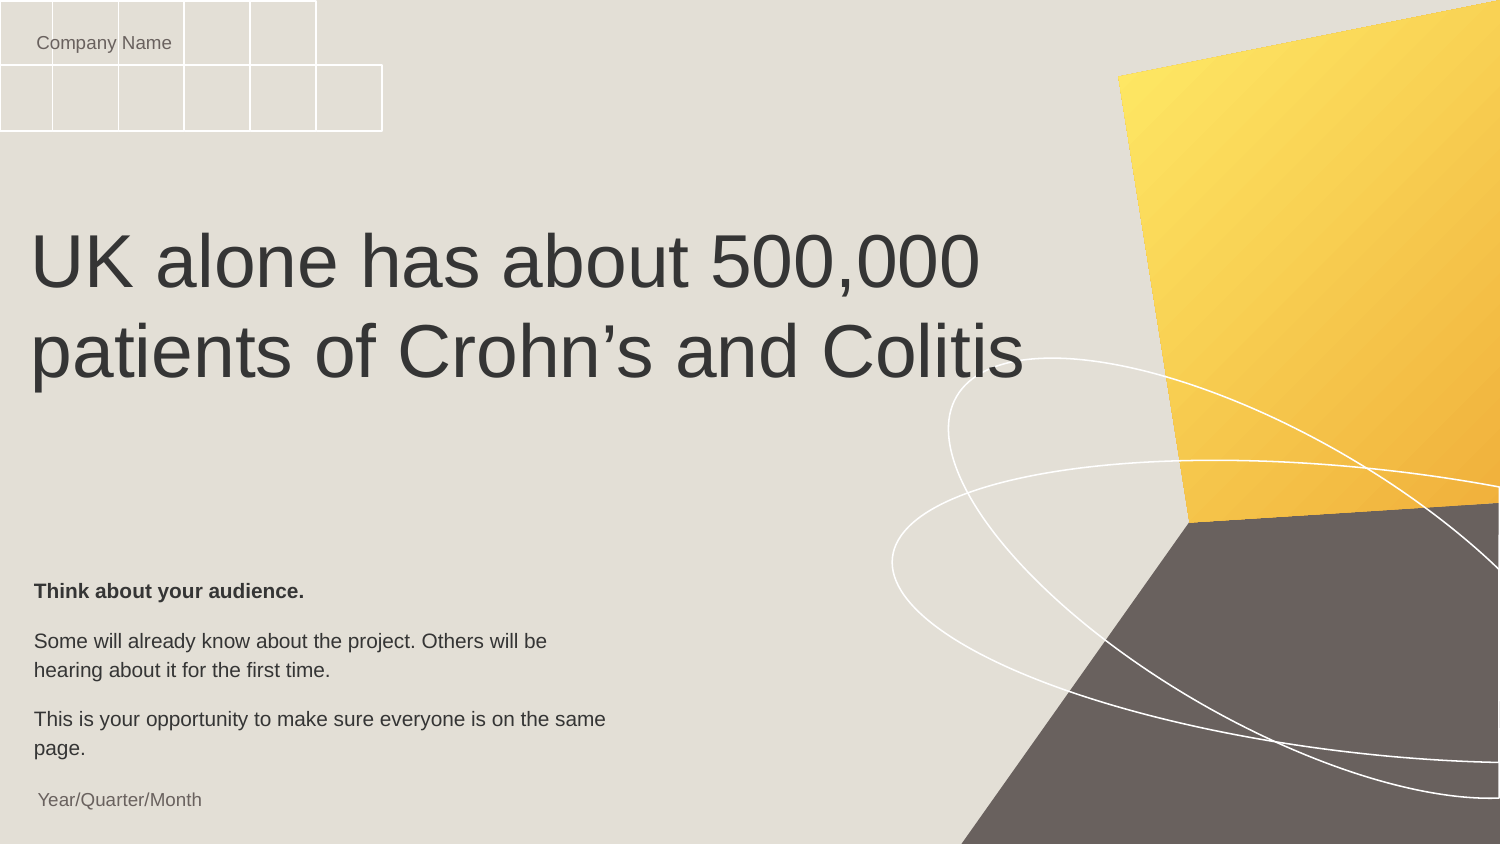

Company Name
# UK alone has about 500,000 patients of Crohn’s and Colitis
Think about your audience.
Some will already know about the project. Others will be hearing about it for the first time.
This is your opportunity to make sure everyone is on the same page.
Year/Quarter/Month